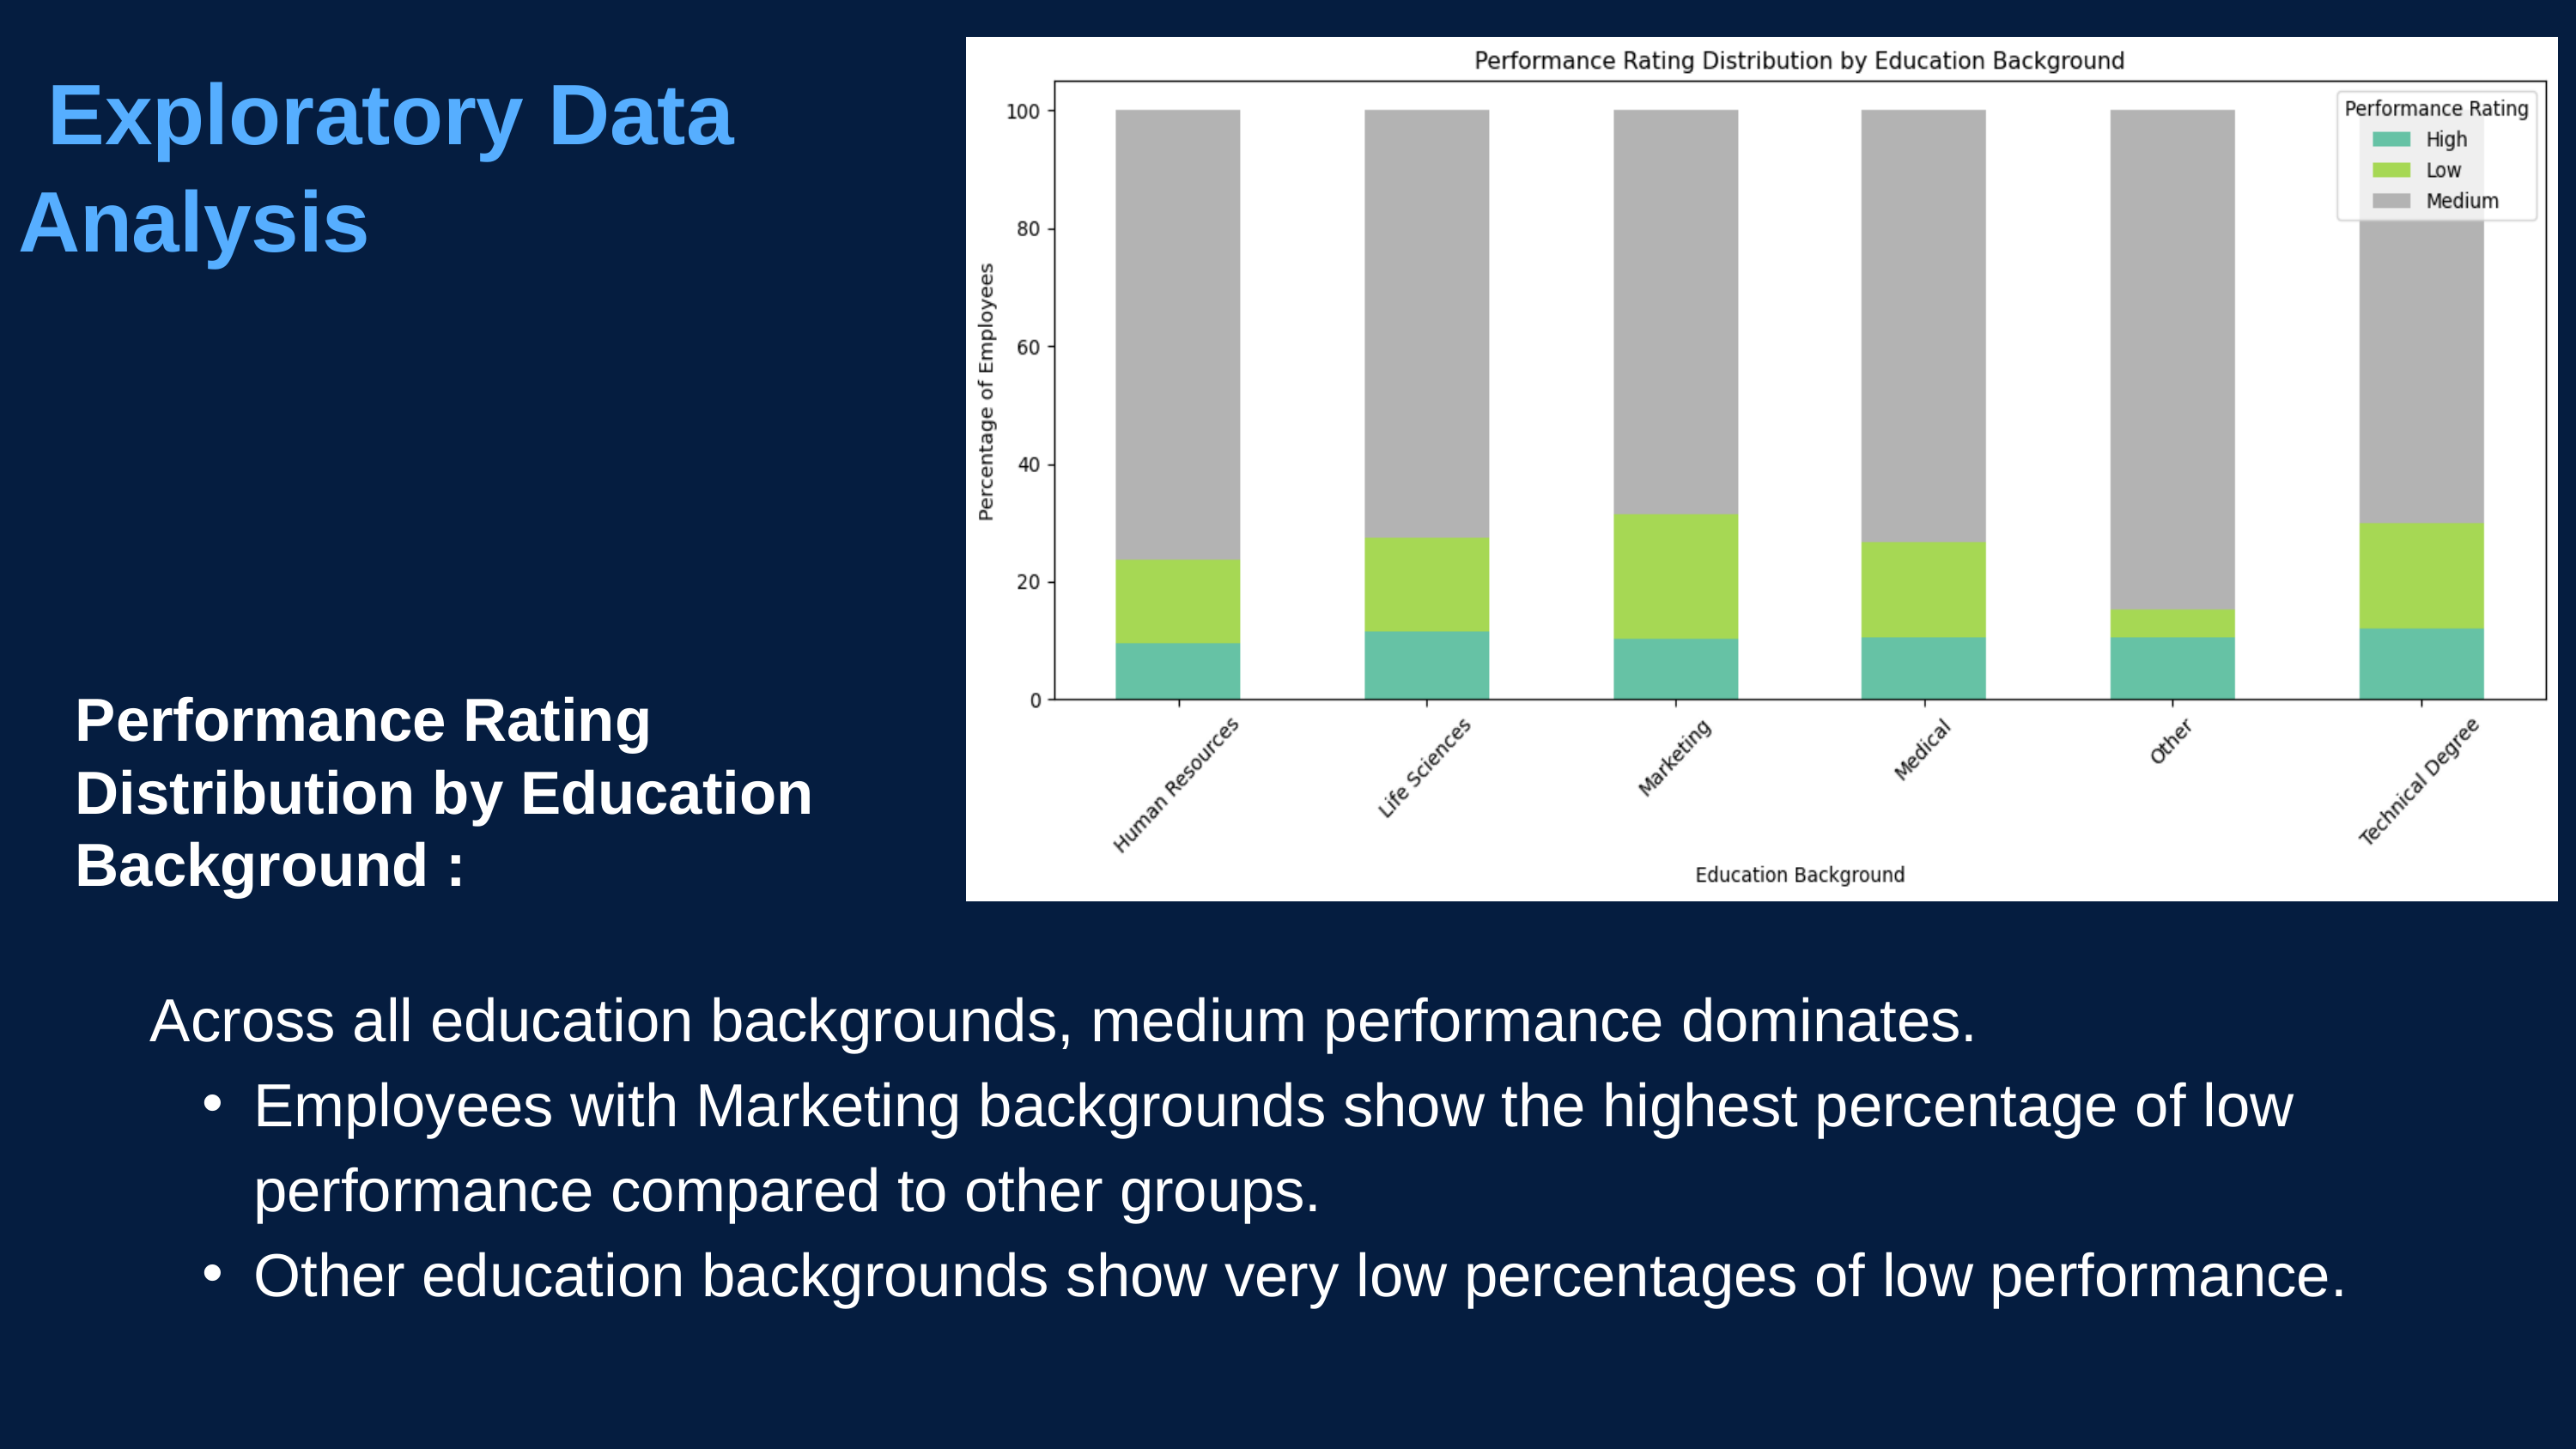

Exploratory Data Analysis

Performance Rating Distribution by Education Background :
Across all education backgrounds, medium performance dominates.
Employees with Marketing backgrounds show the highest percentage of low performance compared to other groups.
Other education backgrounds show very low percentages of low performance.